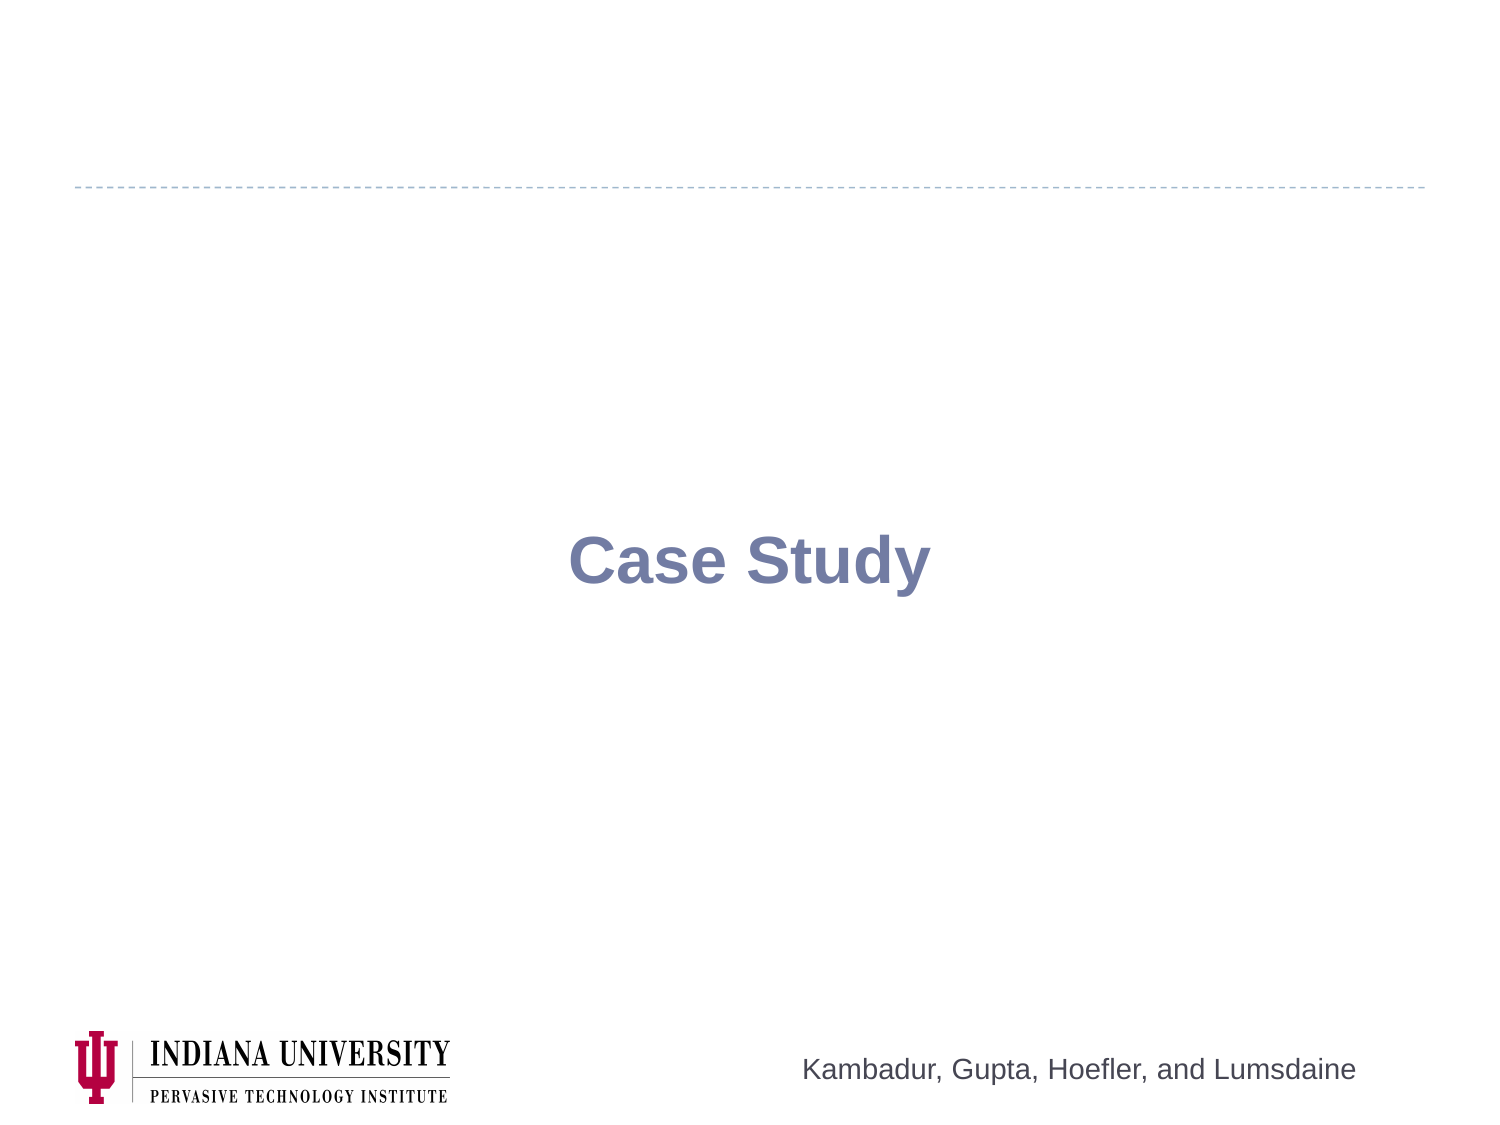

# Case Study
Kambadur, Gupta, Hoefler, and Lumsdaine